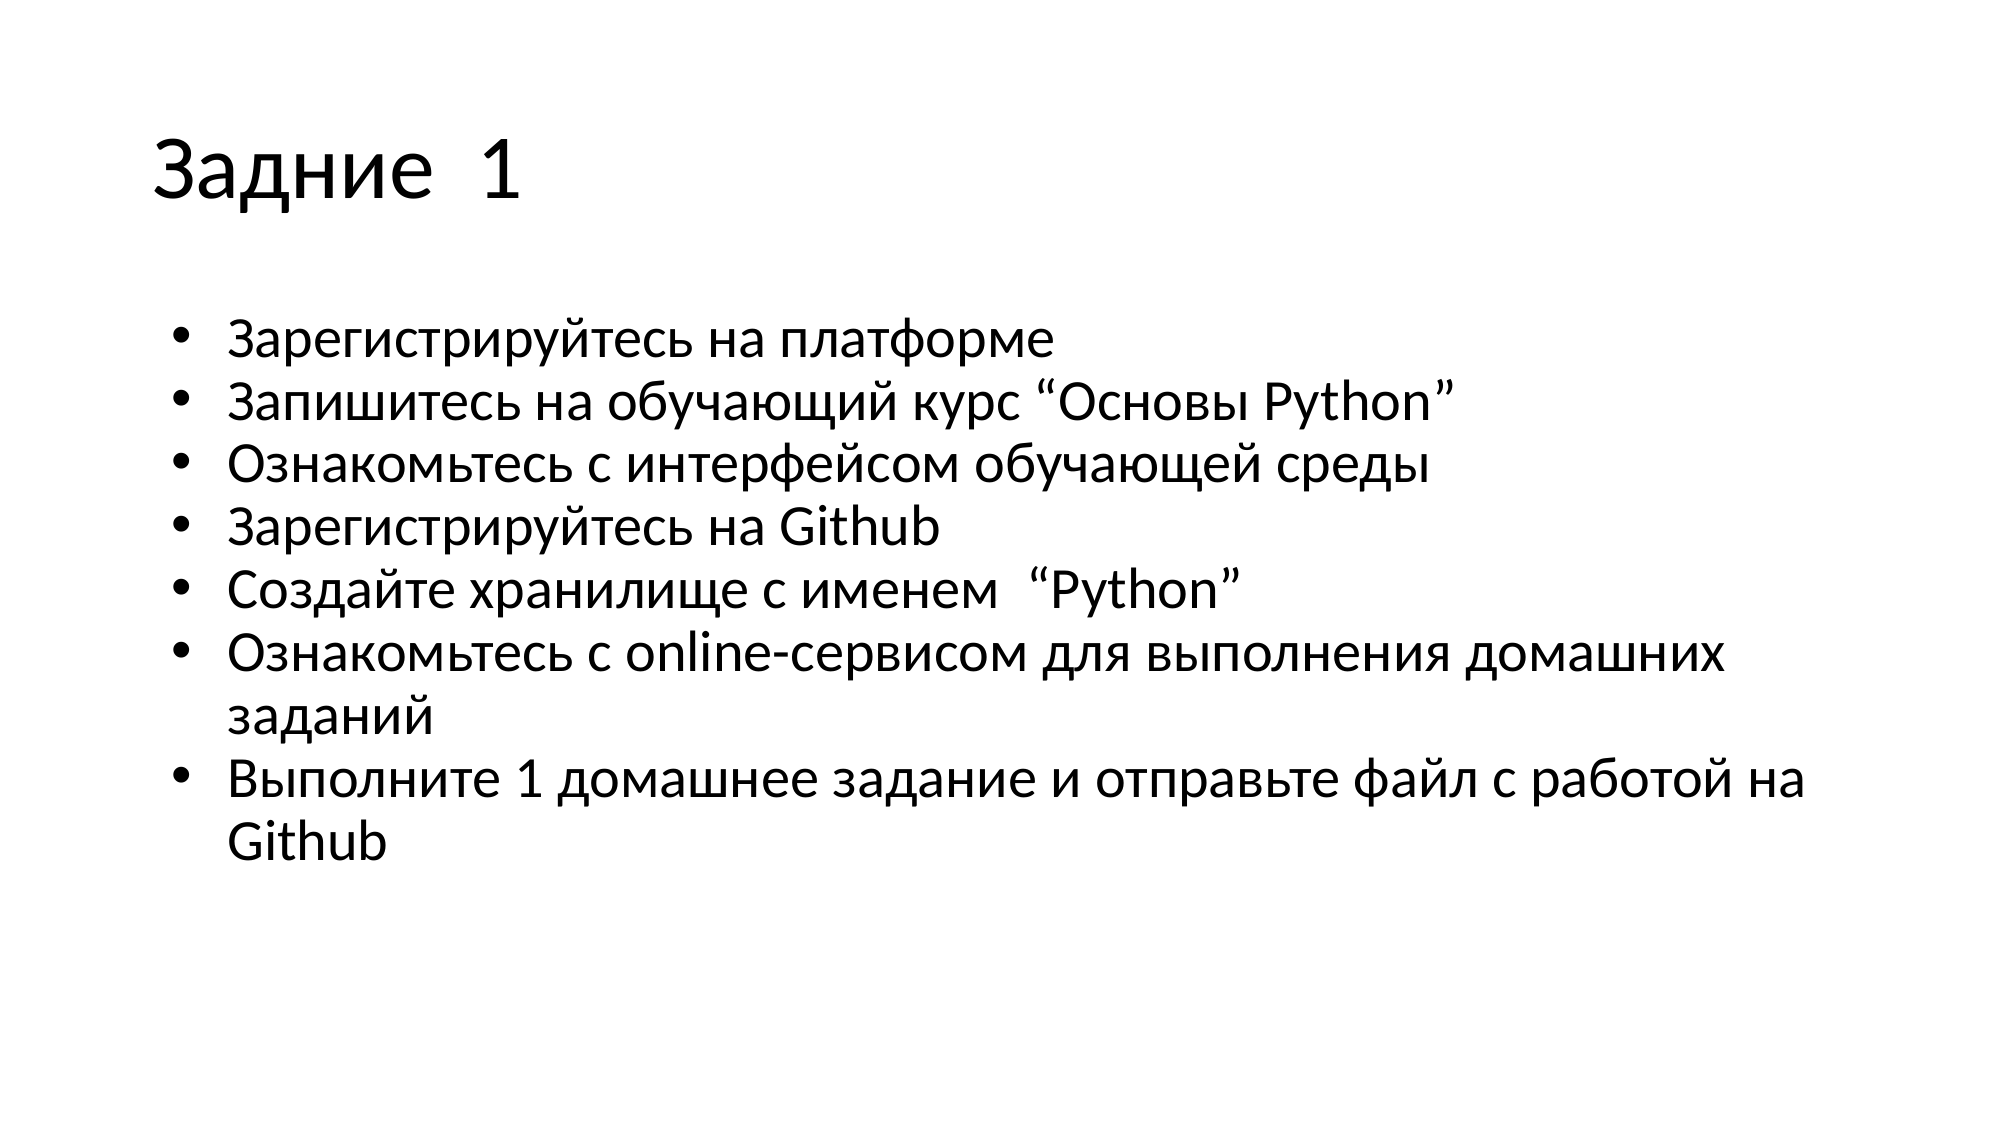

# Задние  1
Зарегистрируйтесь на платформе
Запишитесь на обучающий курс “Основы Python”
Ознакомьтесь с интерфейсом обучающей среды
Зарегистрируйтесь на Github
Создайте хранилище с именем  “Python”
Ознакомьтесь с online-сервисом для выполнения домашних заданий
Выполните 1 домашнее задание и отправьте файл с работой на  Github